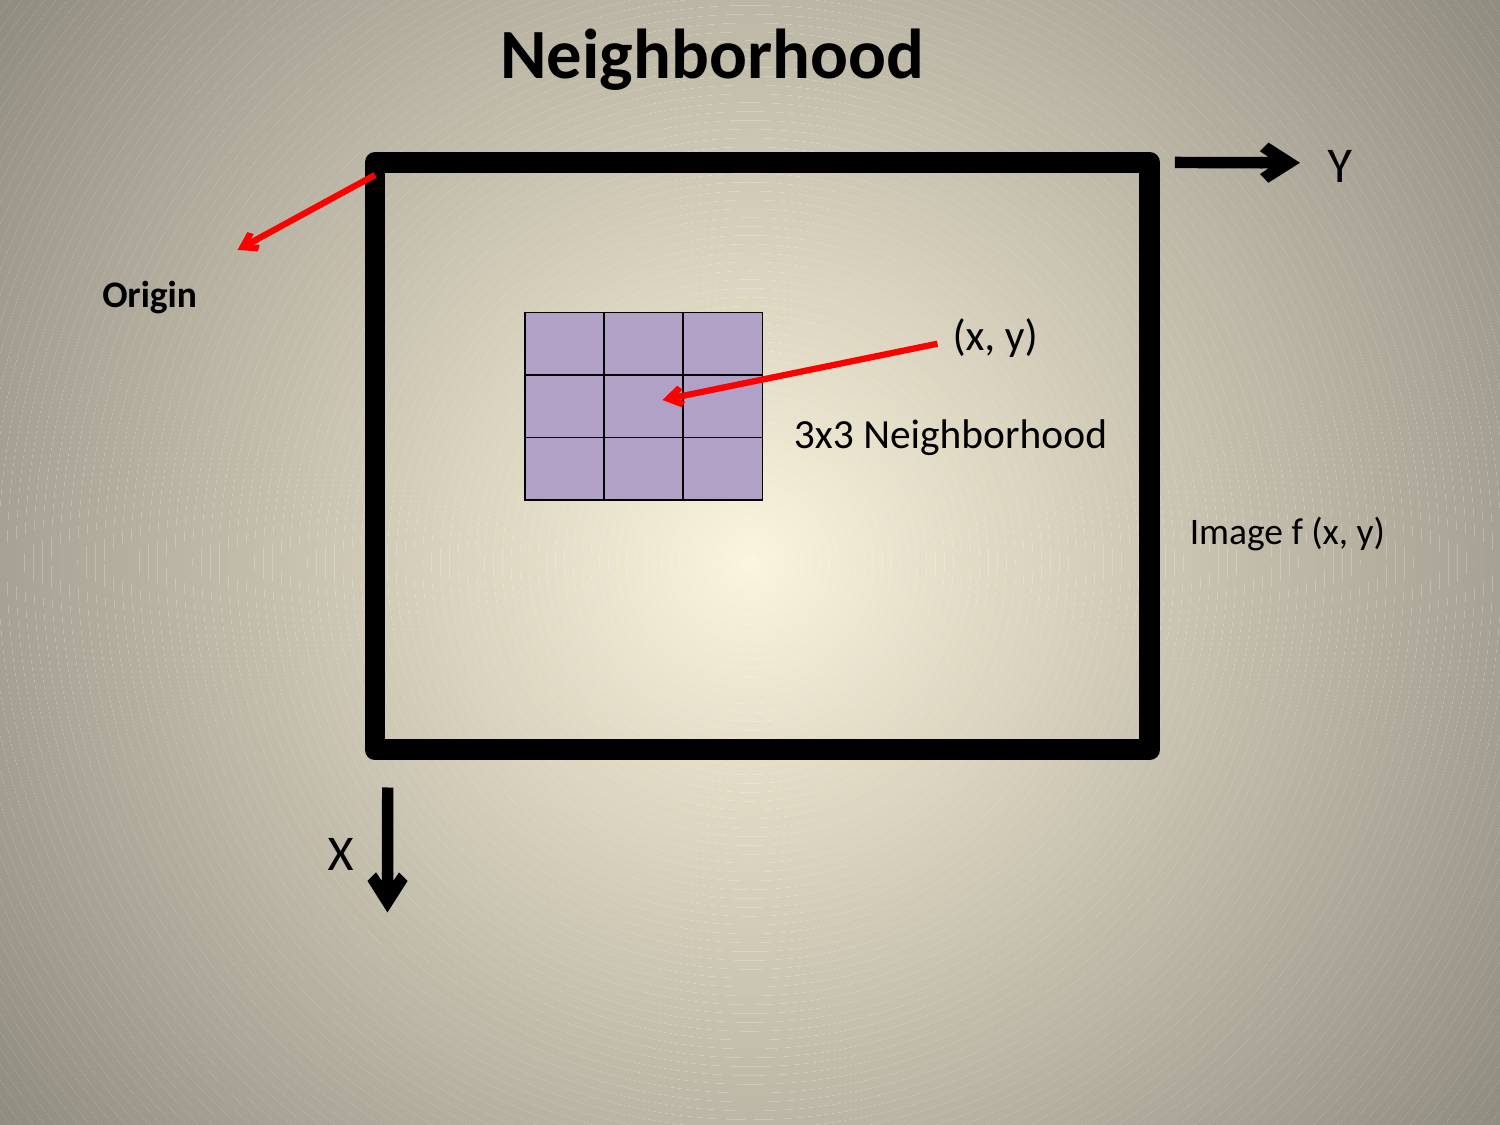

# Neighborhood
Y

Origin
(x, y)
|  |  |  |
| --- | --- | --- |
|  |  |  |
|  |  |  |
3x3 Neighborhood
Image f (x, y)
X